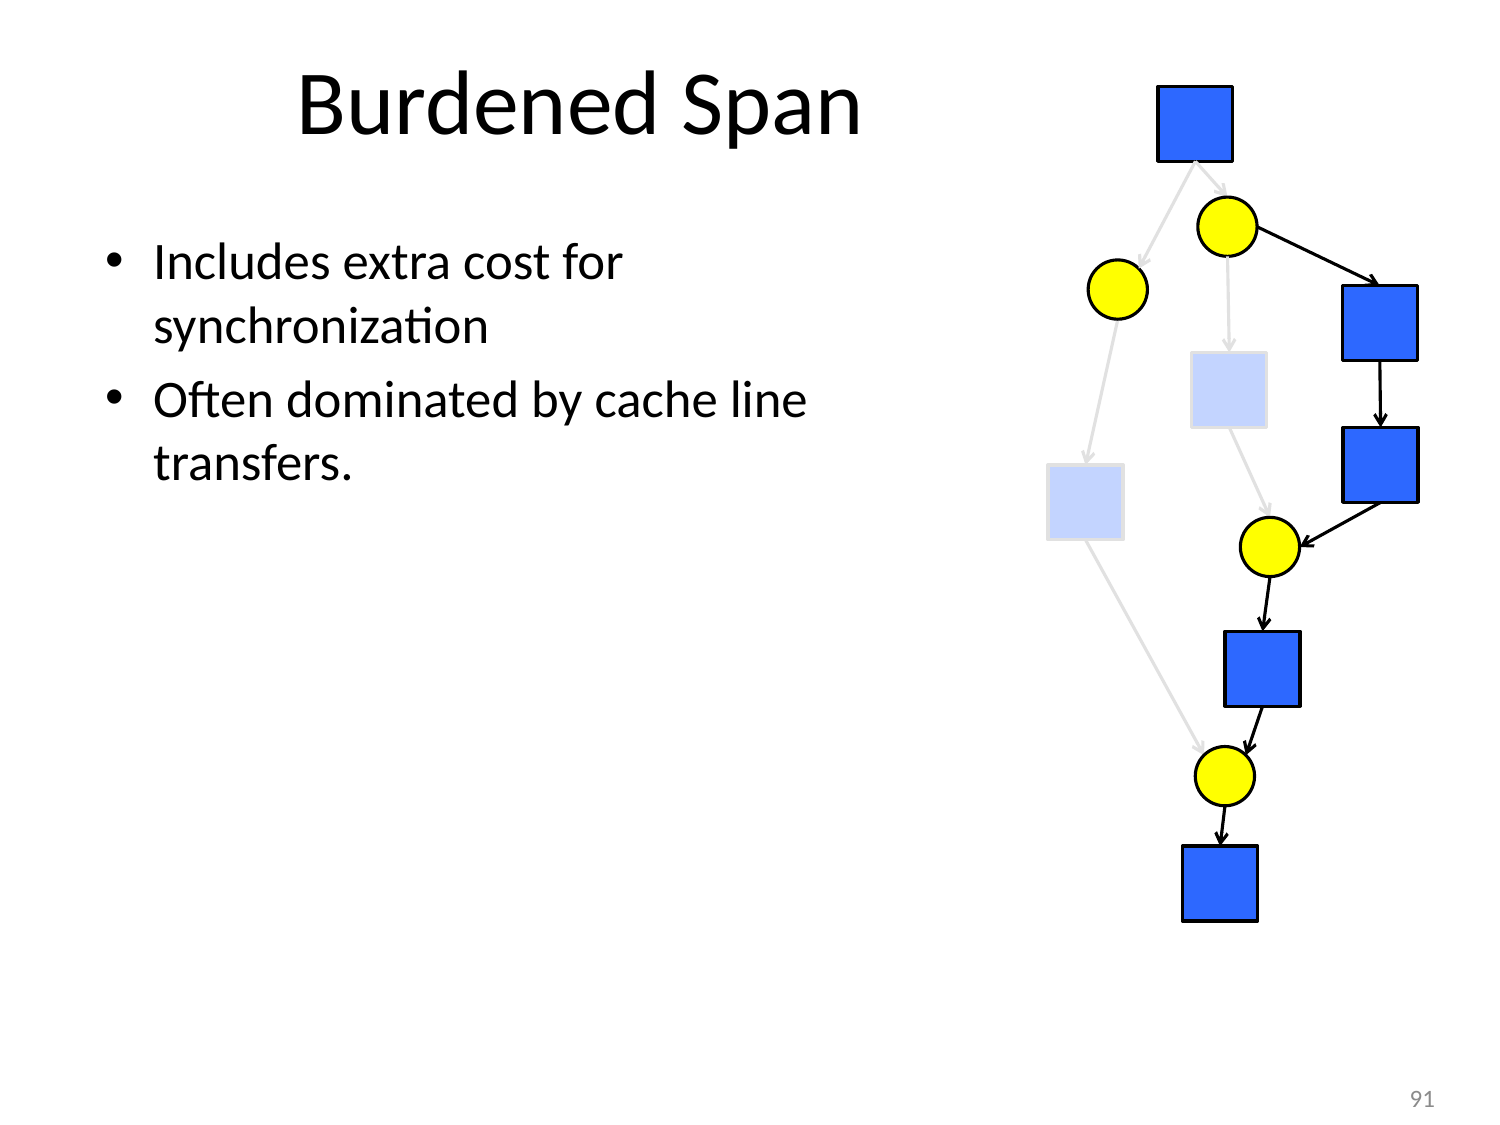

# Burdened Span

Includes extra cost for synchronization
Often dominated by cache line transfers.

91
91